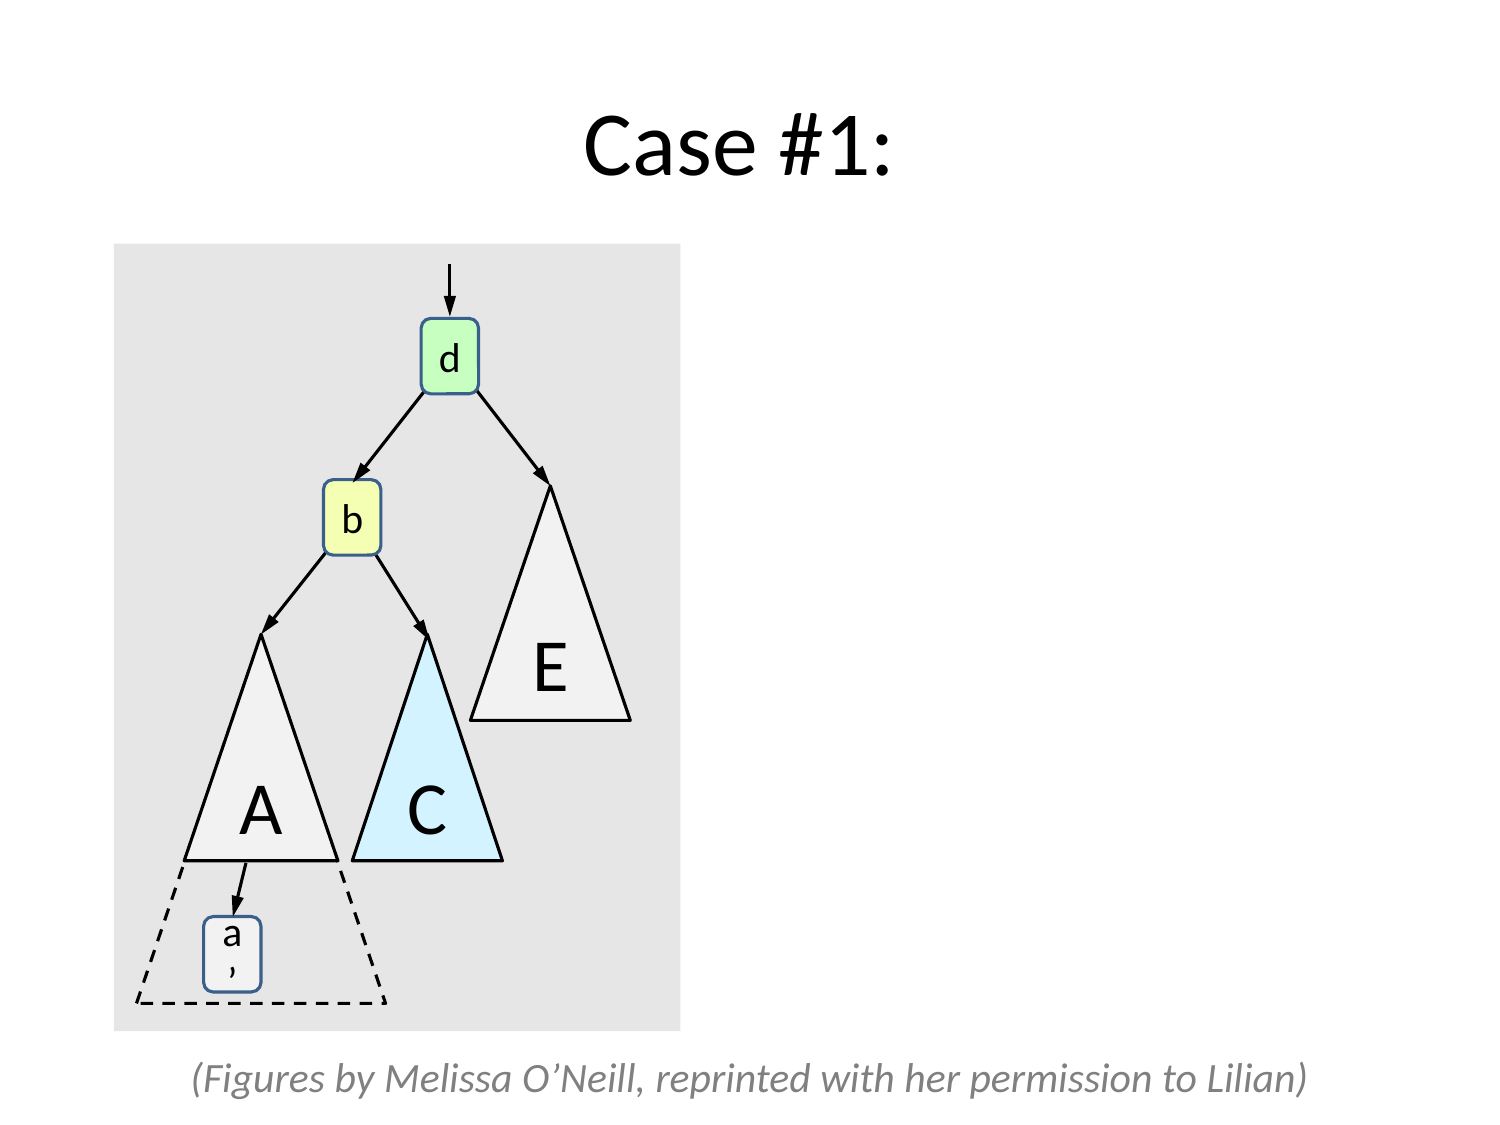

# Case #1:

d
b
E
A
C

a’
(Figures by Melissa O’Neill, reprinted with her permission to Lilian)